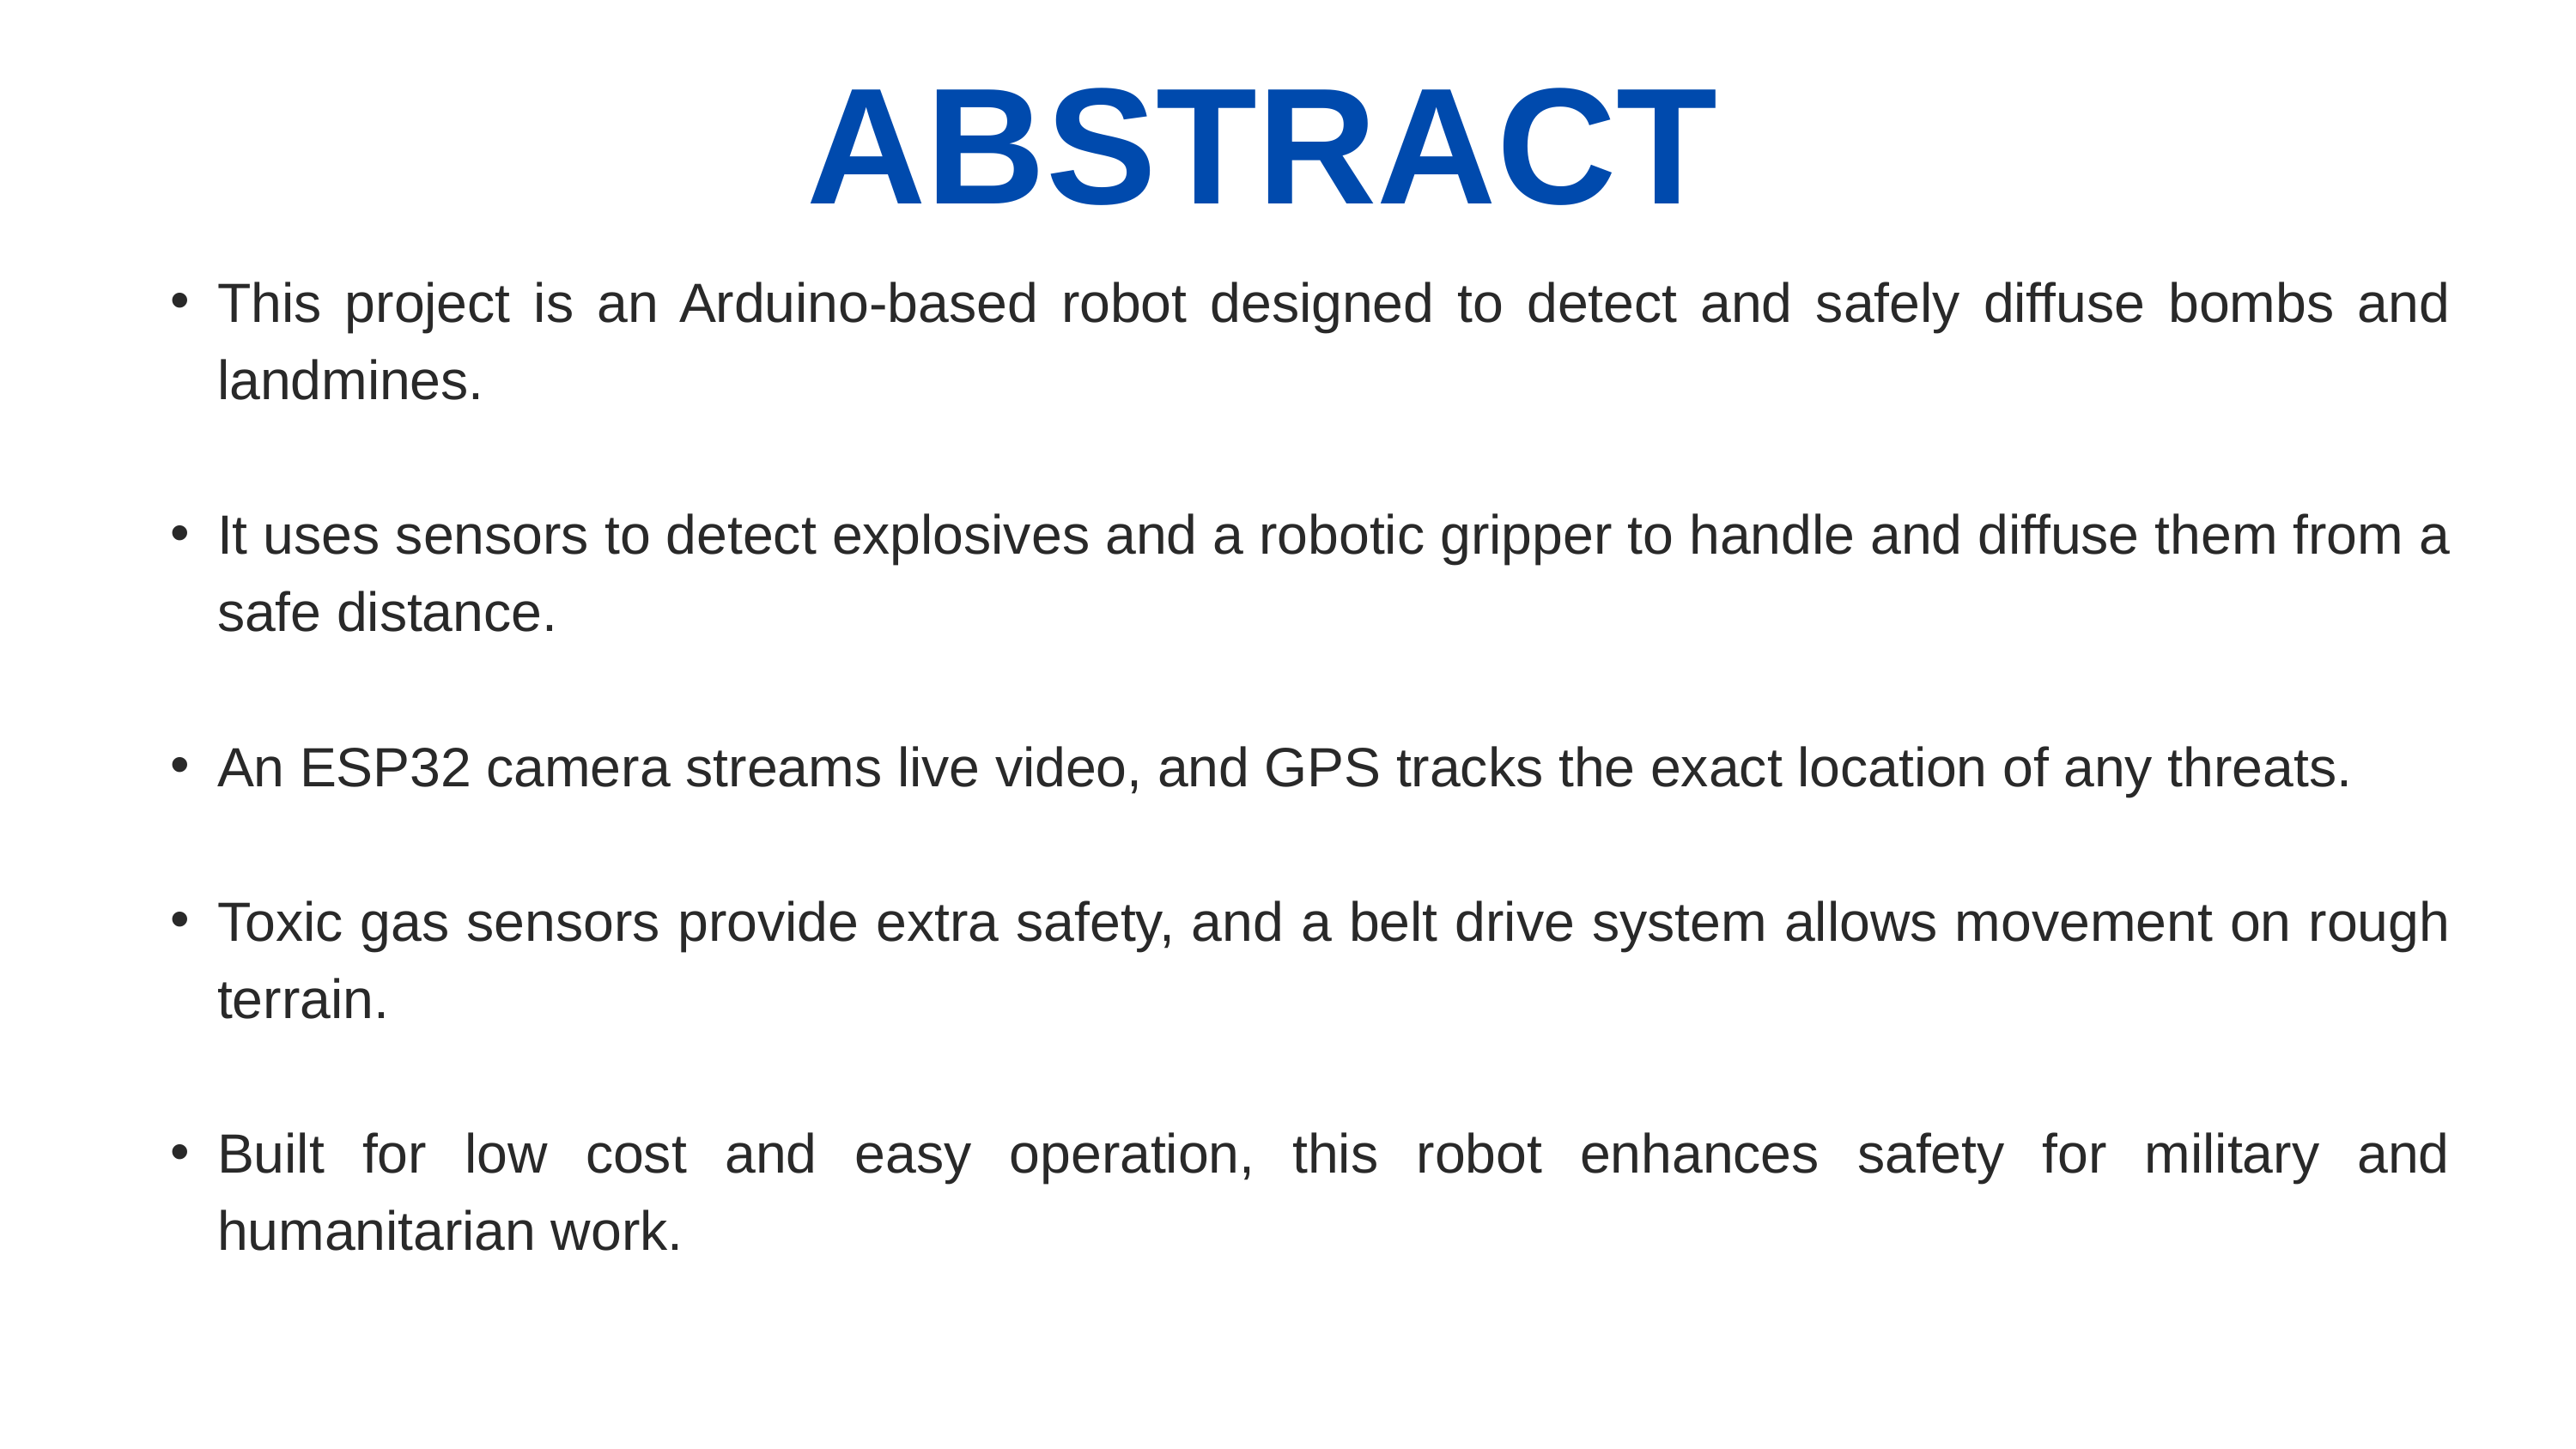

ABSTRACT
This project is an Arduino-based robot designed to detect and safely diffuse bombs and landmines.

It uses sensors to detect explosives and a robotic gripper to handle and diffuse them from a safe distance.

An ESP32 camera streams live video, and GPS tracks the exact location of any threats.

Toxic gas sensors provide extra safety, and a belt drive system allows movement on rough terrain.

Built for low cost and easy operation, this robot enhances safety for military and humanitarian work.